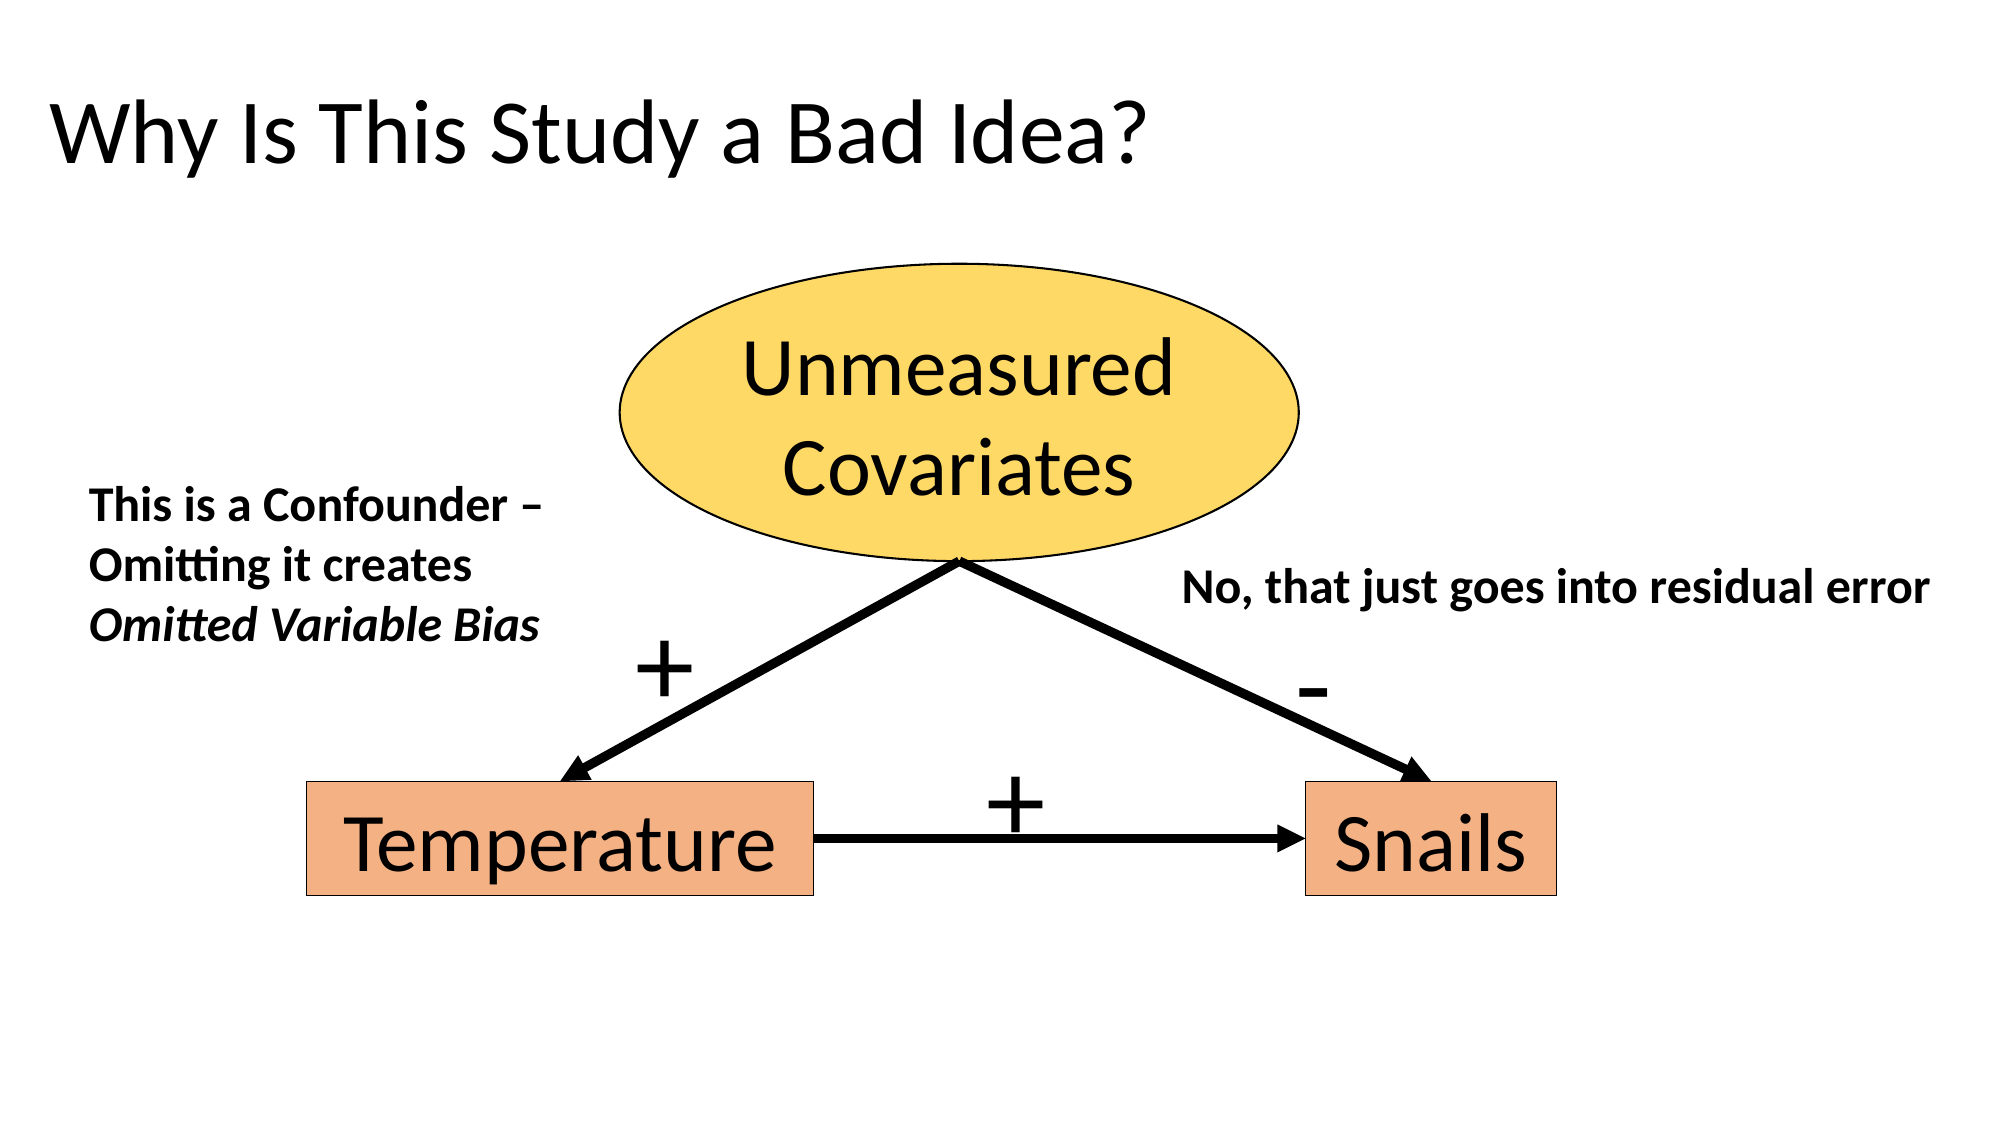

# Why Is This Study a Bad Idea?
Unmeasured Covariates
This is a Confounder – Omitting it creates Omitted Variable Bias
No, that just goes into residual error
+
-
+
Temperature
Snails